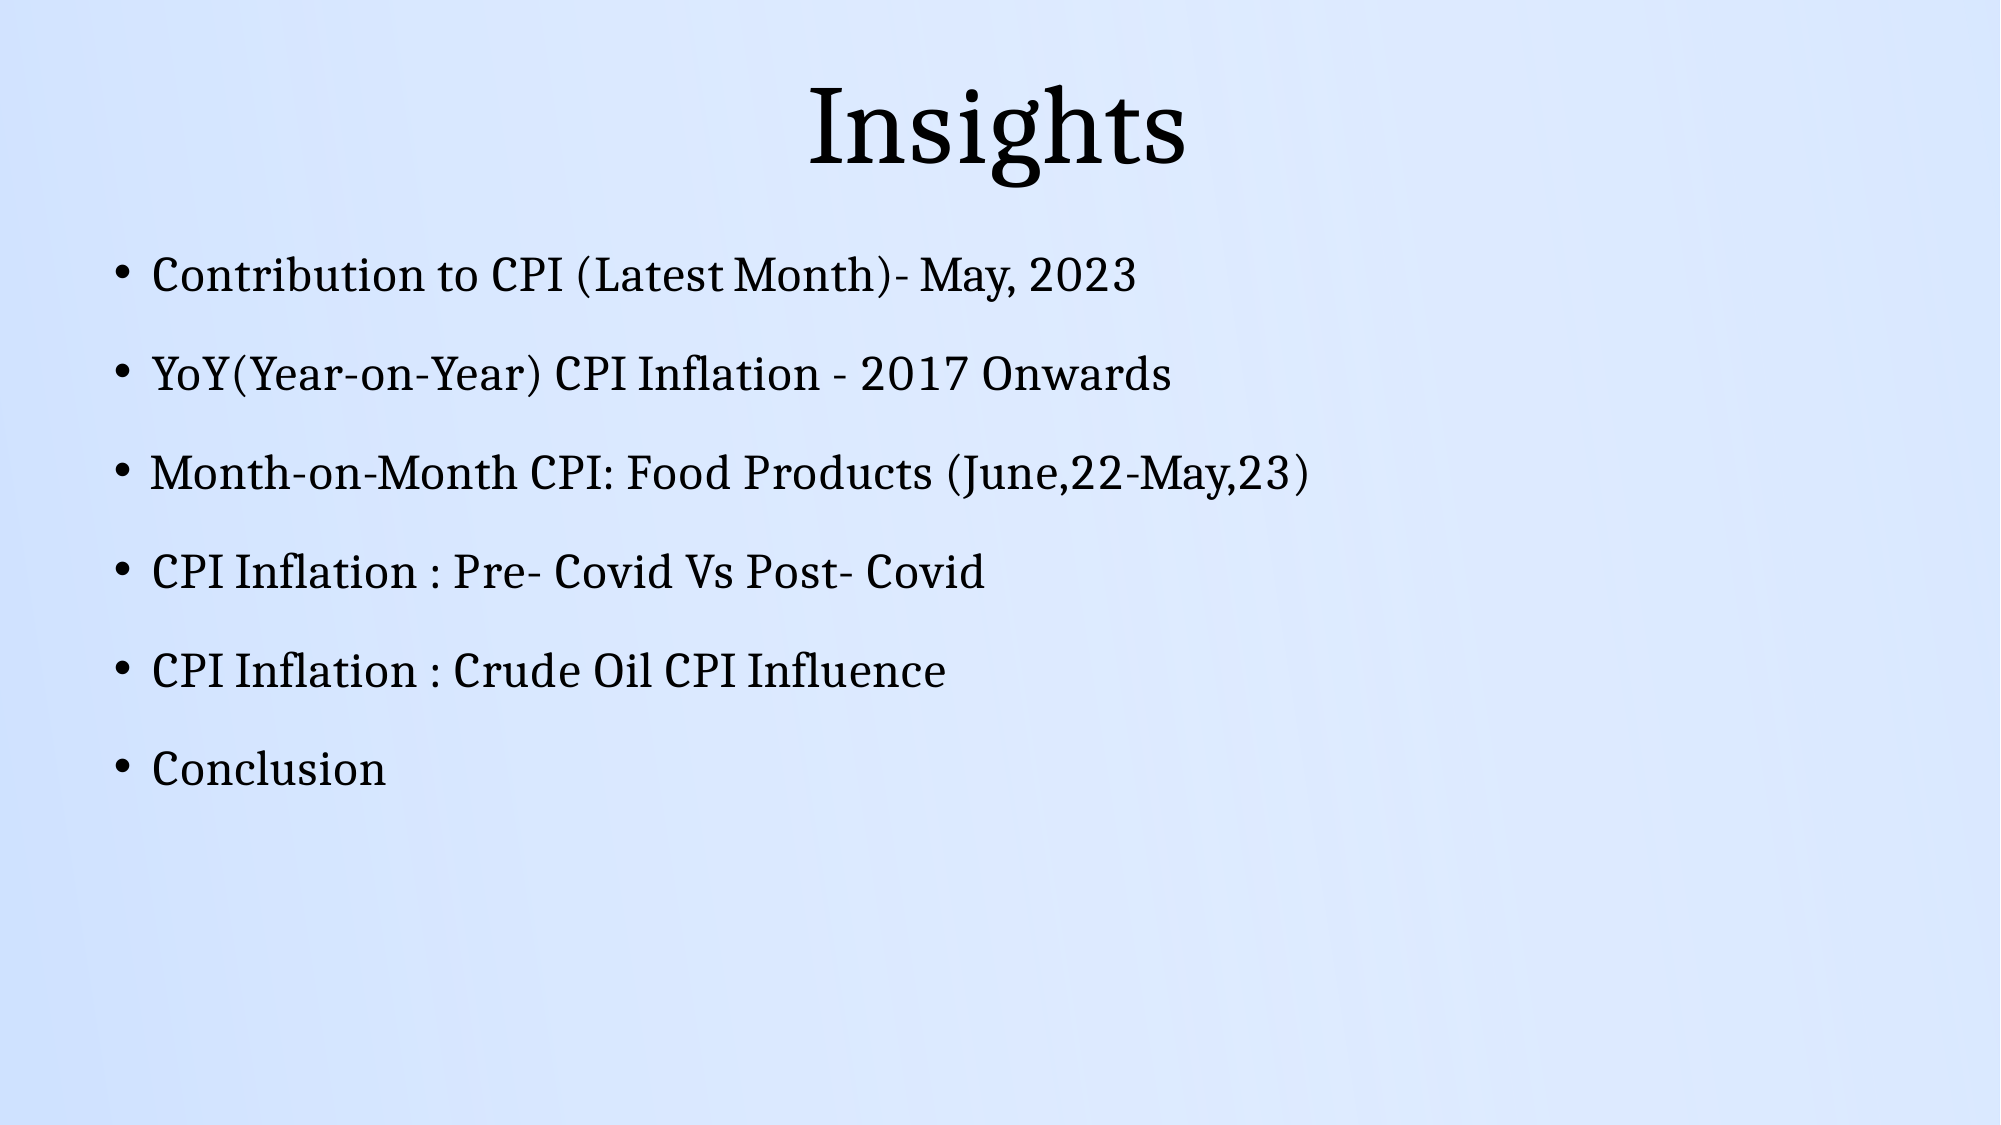

# Insights
Contribution to CPI (Latest Month)- May, 2023
YoY(Year-on-Year) CPI Inflation - 2017 Onwards
Month-on-Month CPI: Food Products (June,22-May,23)
CPI Inflation : Pre- Covid Vs Post- Covid
CPI Inflation : Crude Oil CPI Influence
Conclusion

3